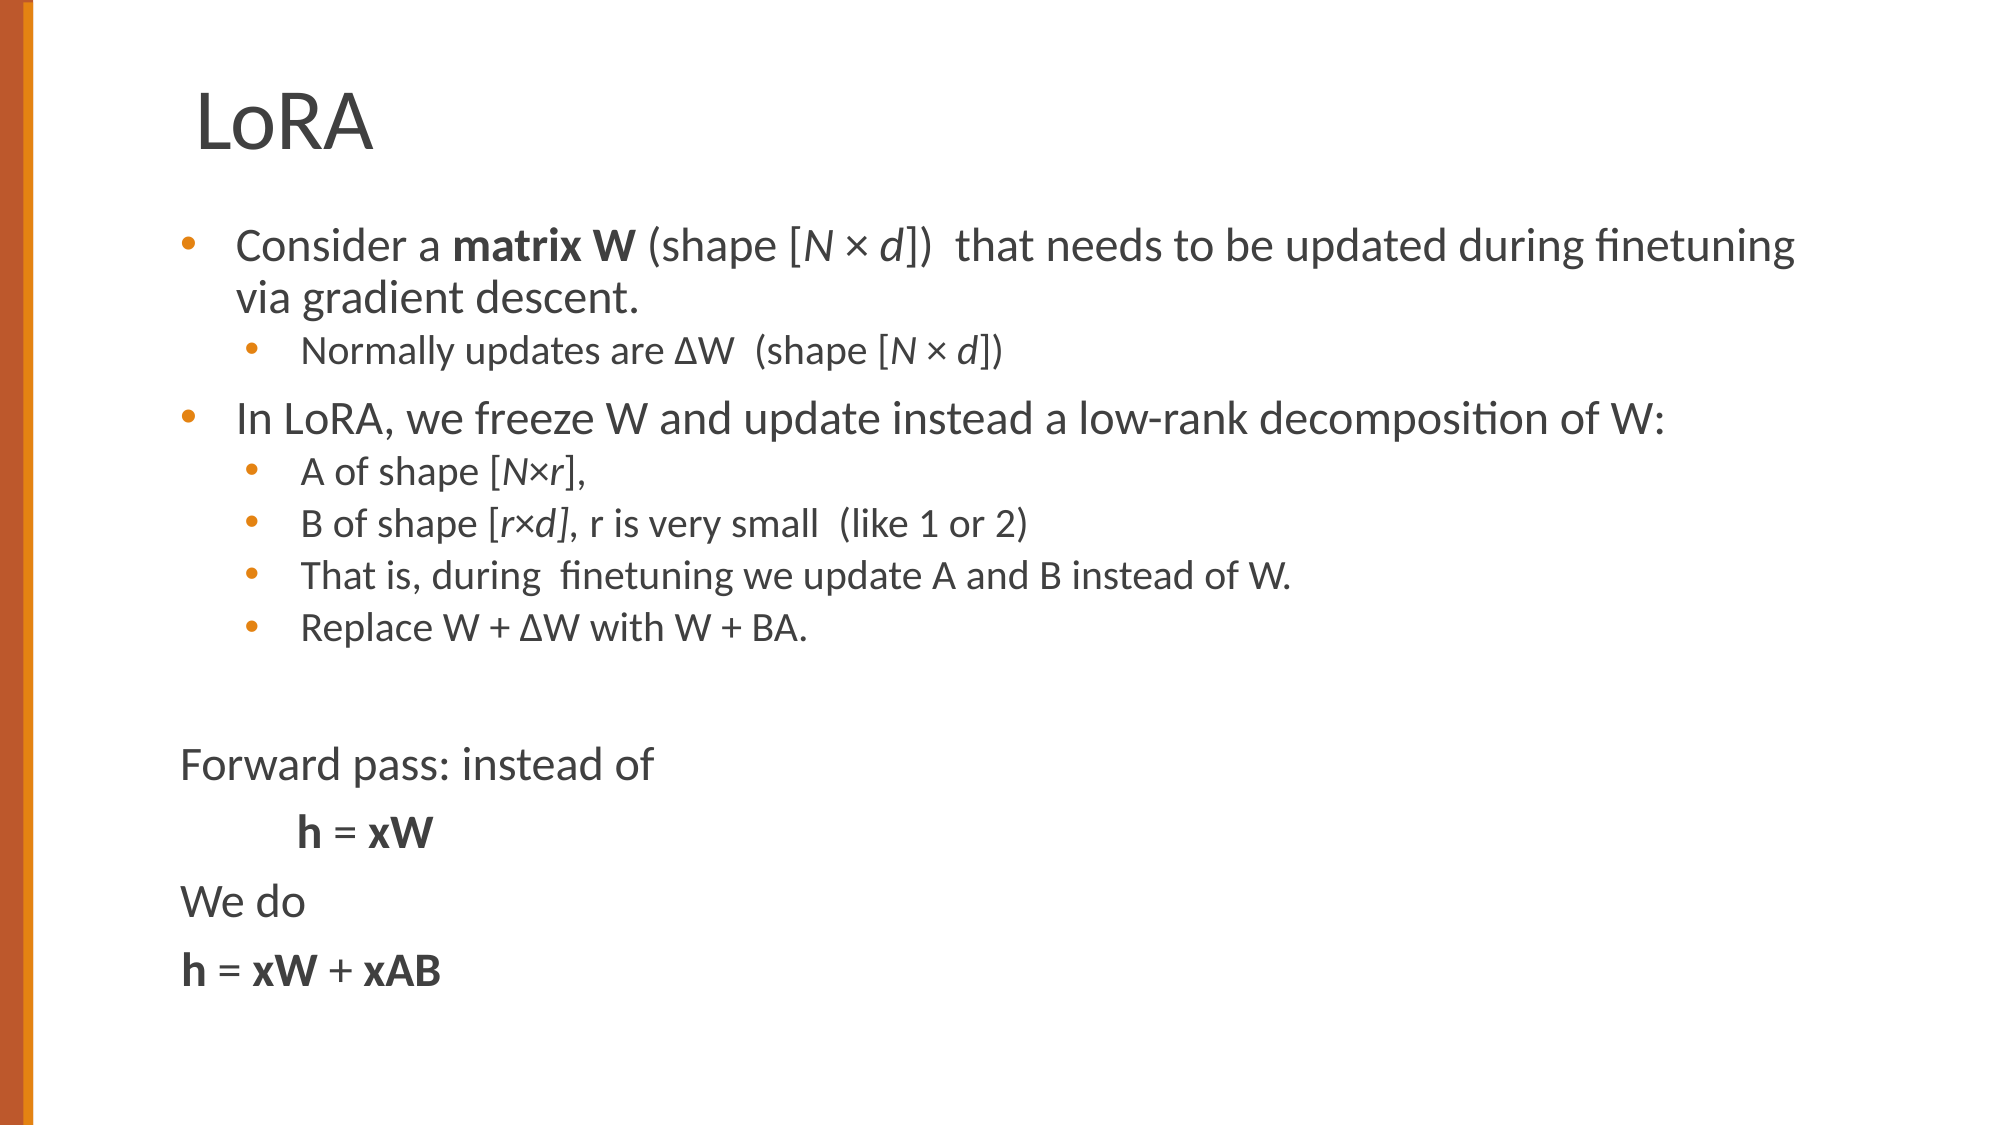

# LoRA
Consider a matrix W (shape [N × d])  that needs to be updated during finetuning via gradient descent.
Normally updates are ∆W  (shape [N × d])
In LoRA, we freeze W and update instead a low-rank decomposition of W:
A of shape [N×r],
B of shape [r×d], r is very small  (like 1 or 2)
That is, during  finetuning we update A and B instead of W.
Replace W + ∆W with W + BA.

Forward pass: instead of
 				h = xW
We do
					h = xW + xAB